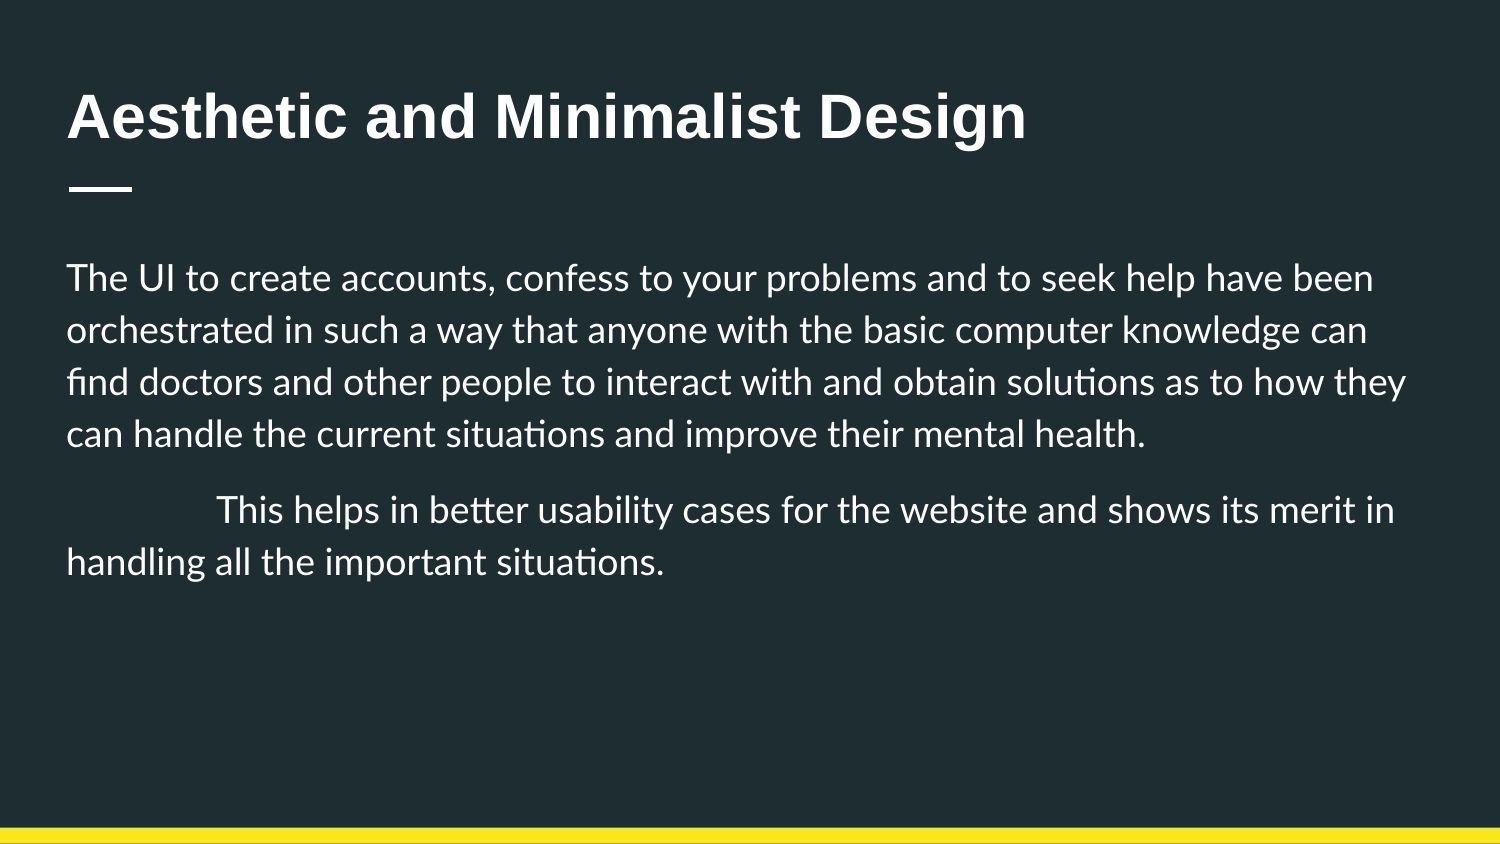

# Aesthetic and Minimalist Design
The UI to create accounts, confess to your problems and to seek help have been orchestrated in such a way that anyone with the basic computer knowledge can find doctors and other people to interact with and obtain solutions as to how they can handle the current situations and improve their mental health.
	This helps in better usability cases for the website and shows its merit in handling all the important situations.